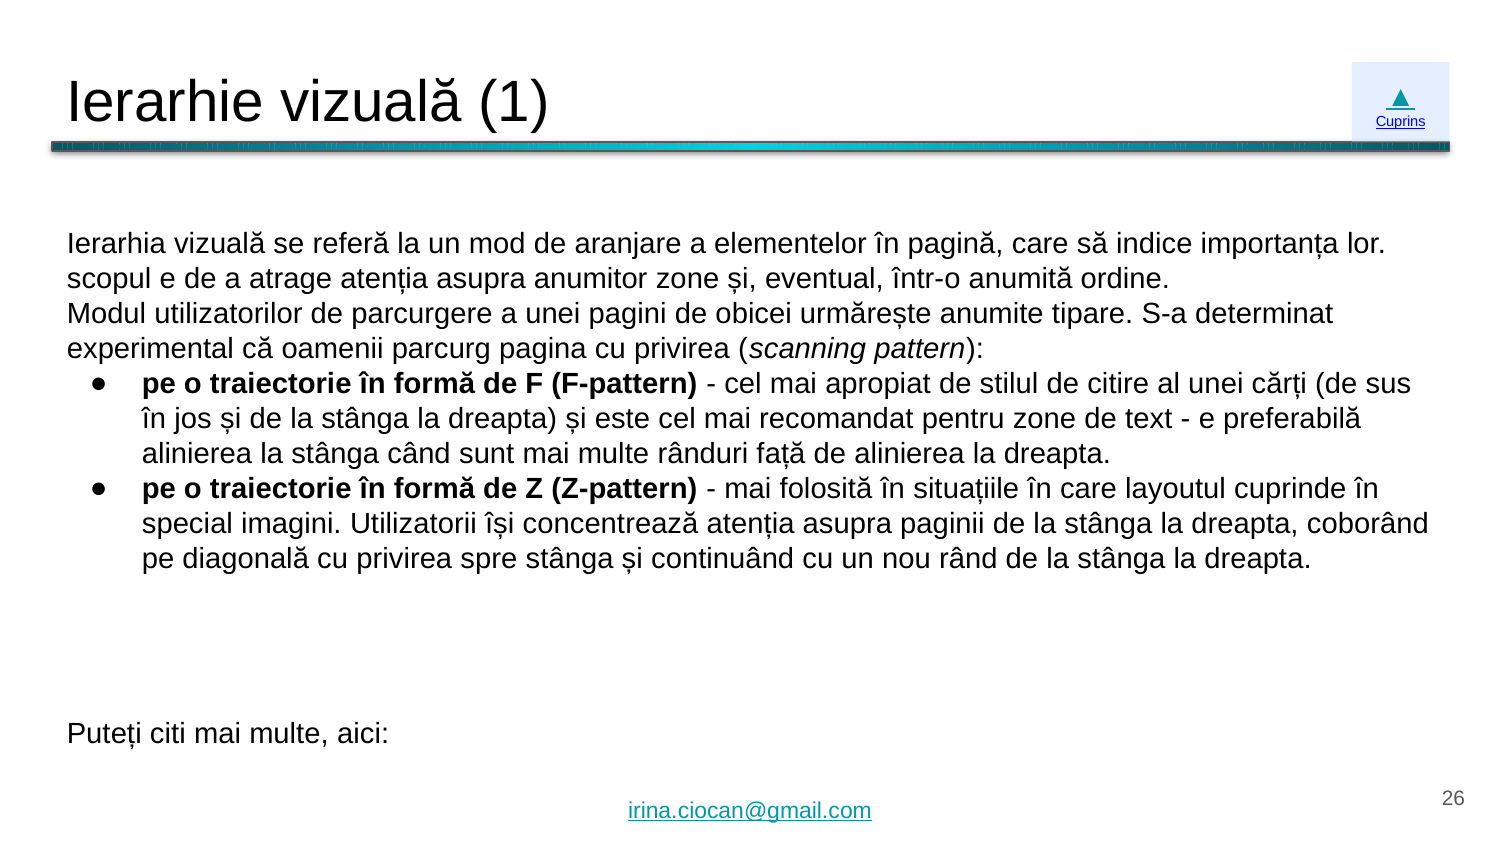

# Ierarhie vizuală (1)
▲
Cuprins

Ierarhia vizuală se referă la un mod de aranjare a elementelor în pagină, care să indice importanța lor. scopul e de a atrage atenția asupra anumitor zone și, eventual, într-o anumită ordine.
Modul utilizatorilor de parcurgere a unei pagini de obicei urmărește anumite tipare. S-a determinat experimental că oamenii parcurg pagina cu privirea (scanning pattern):
pe o traiectorie în formă de F (F-pattern) - cel mai apropiat de stilul de citire al unei cărți (de sus în jos și de la stânga la dreapta) și este cel mai recomandat pentru zone de text - e preferabilă alinierea la stânga când sunt mai multe rânduri față de alinierea la dreapta.
pe o traiectorie în formă de Z (Z-pattern) - mai folosită în situațiile în care layoutul cuprinde în special imagini. Utilizatorii își concentrează atenția asupra paginii de la stânga la dreapta, coborând pe diagonală cu privirea spre stânga și continuând cu un nou rând de la stânga la dreapta.

Puteți citi mai multe, aici:
26
irina.ciocan@gmail.com